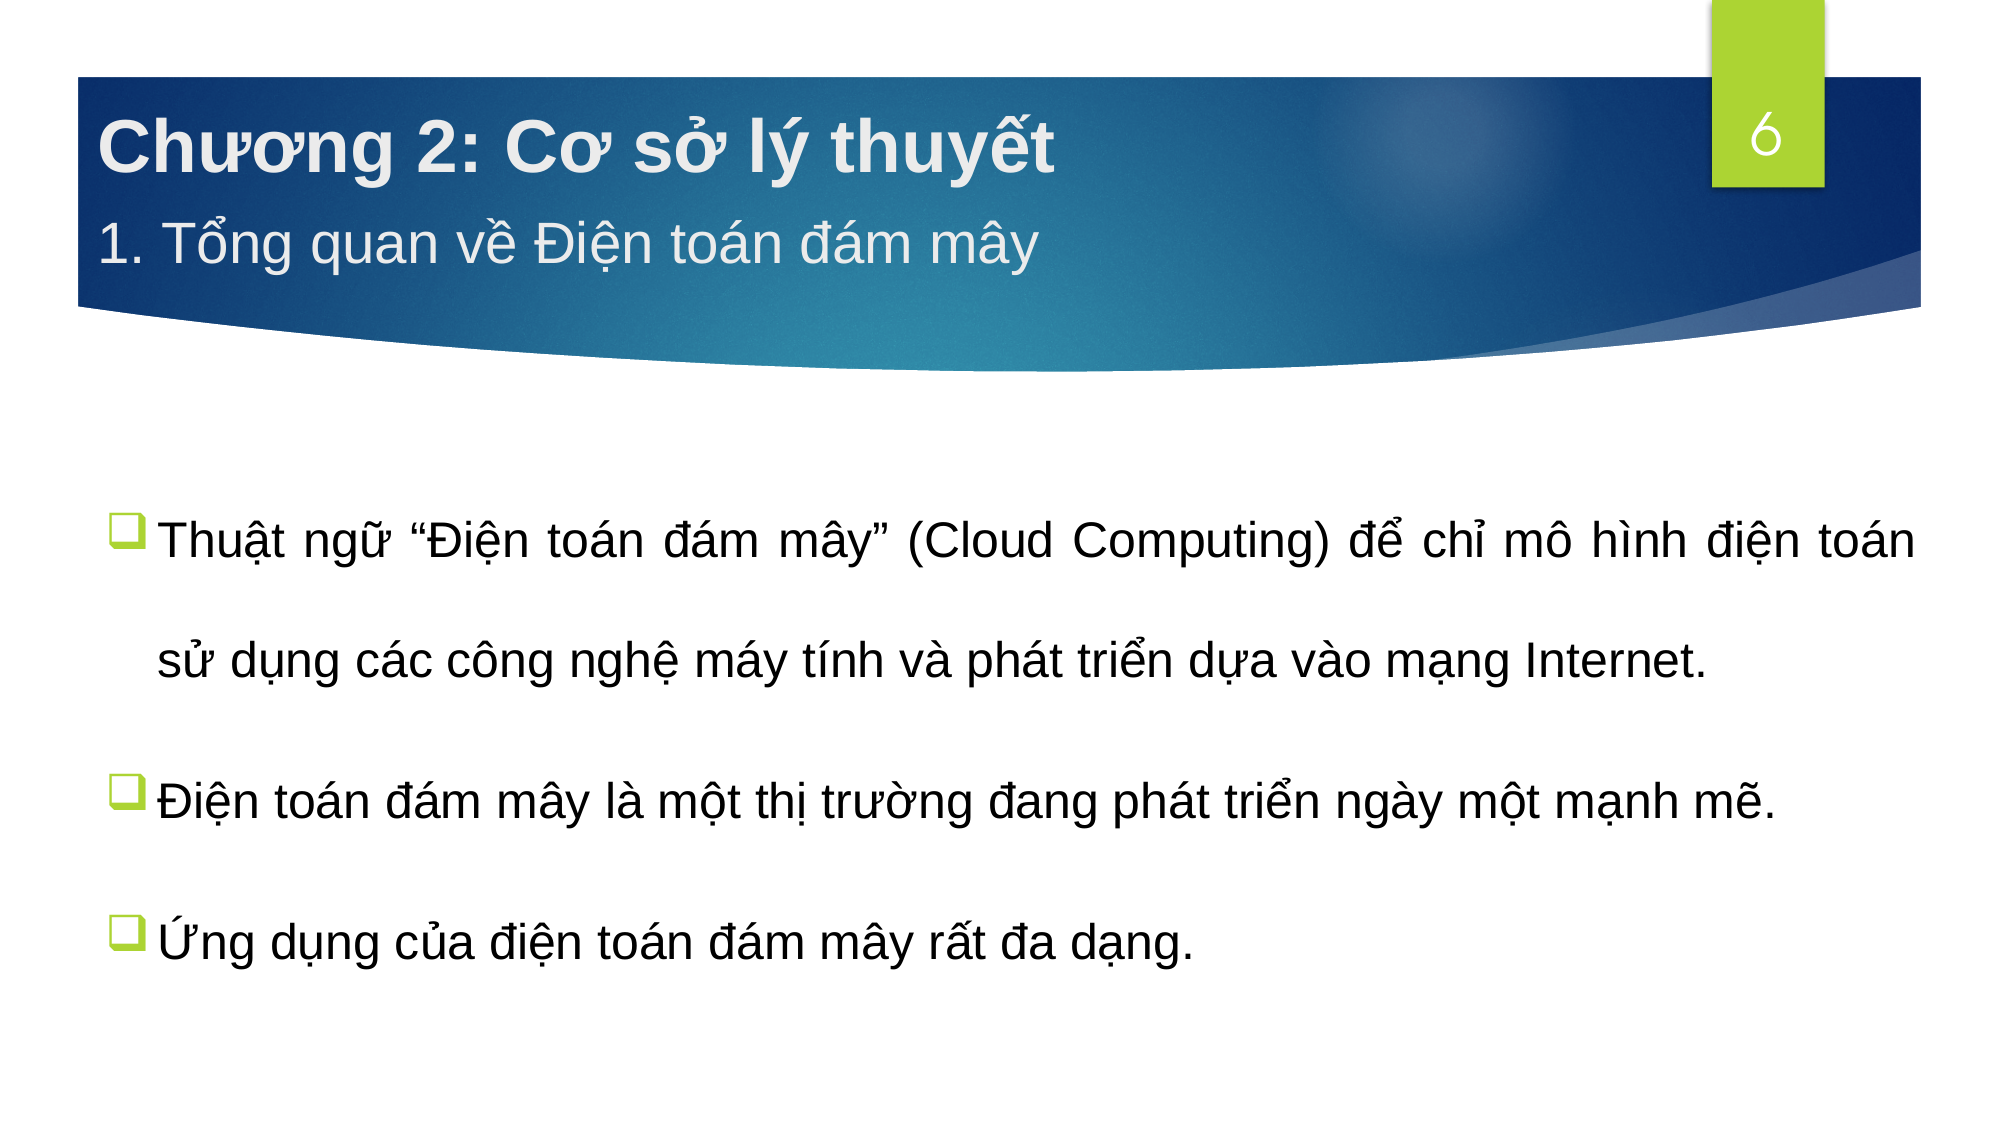

6
# Chương 2: Cơ sở lý thuyết
1. Tổng quan về Điện toán đám mây
Thuật ngữ “Điện toán đám mây” (Cloud Computing) để chỉ mô hình điện toán sử dụng các công nghệ máy tính và phát triển dựa vào mạng Internet.
Điện toán đám mây là một thị trường đang phát triển ngày một mạnh mẽ.
Ứng dụng của điện toán đám mây rất đa dạng.